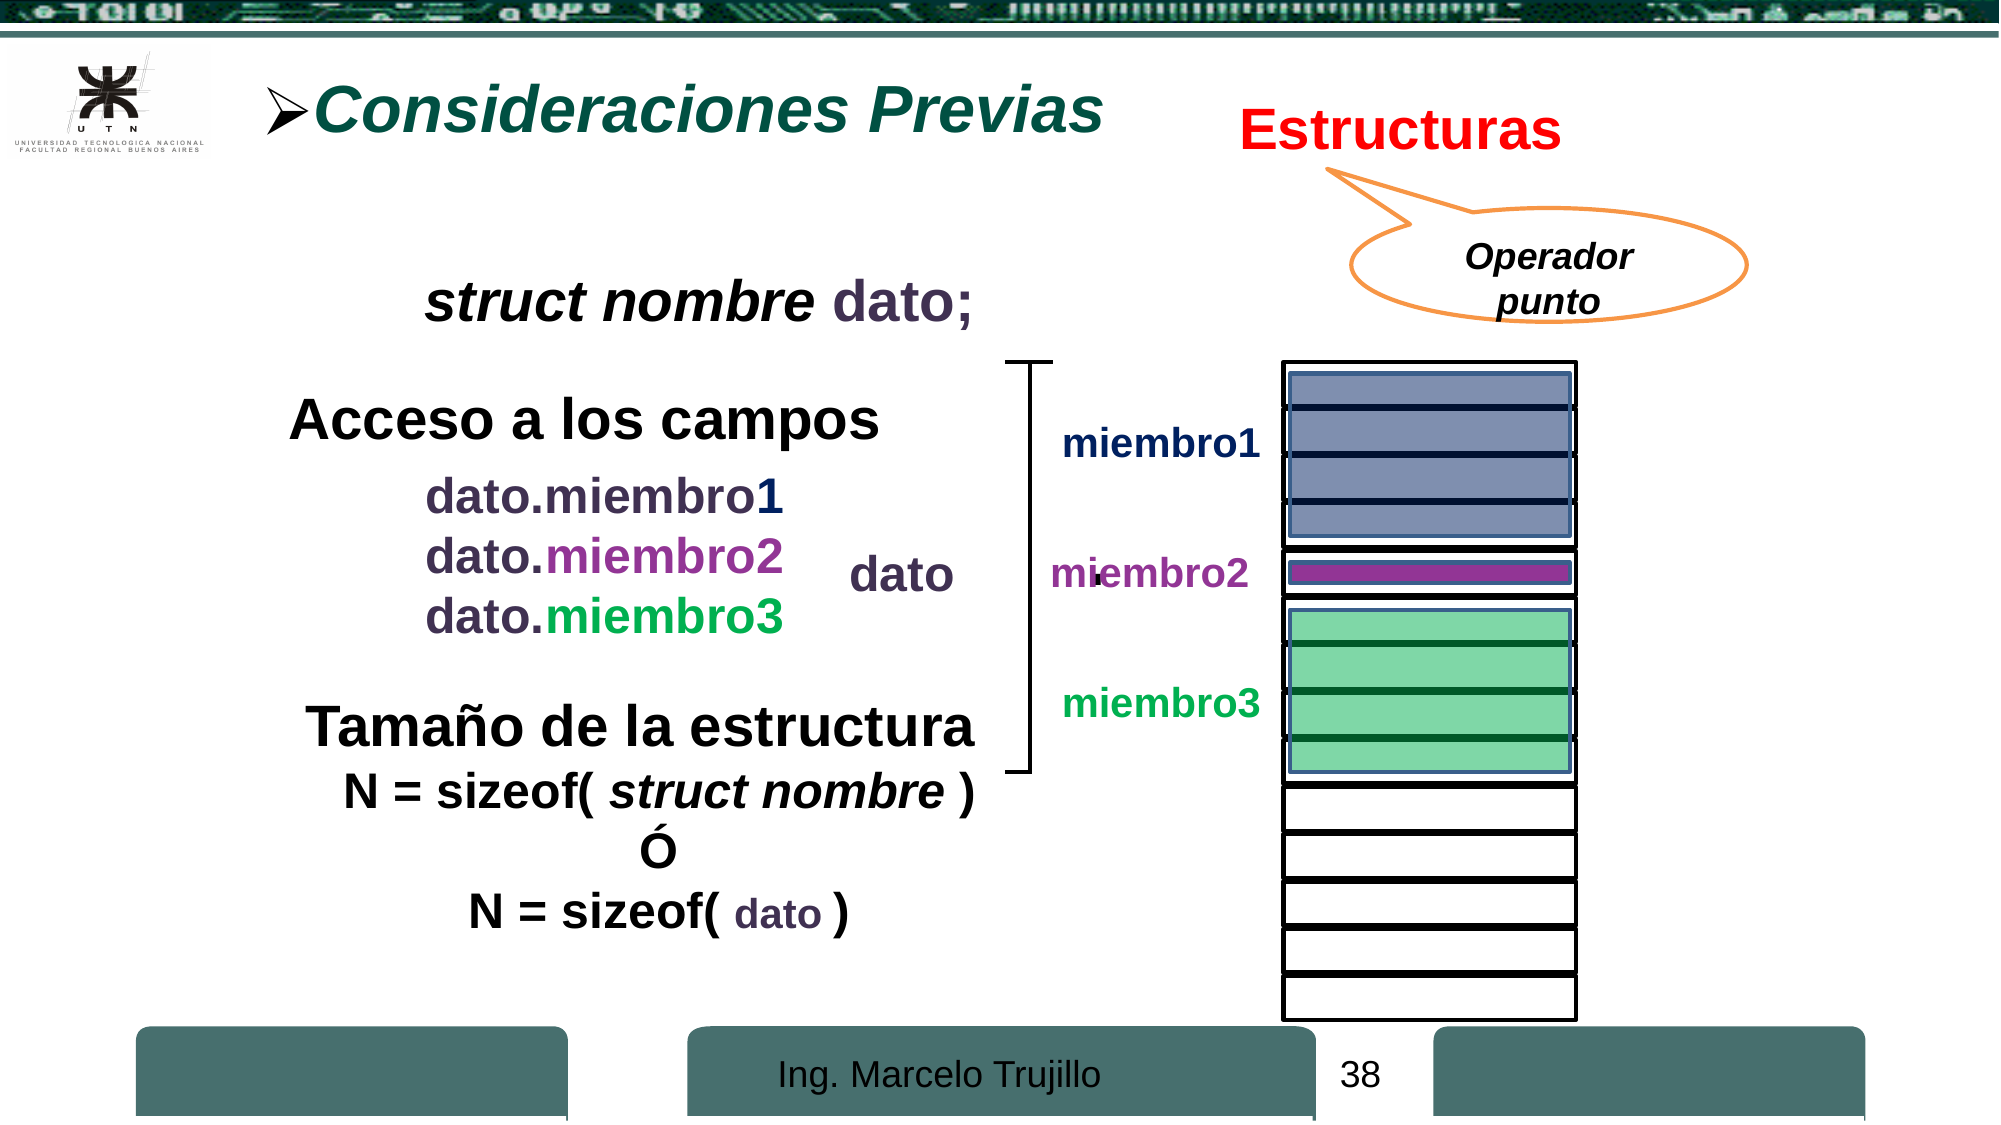

Consideraciones Previas
Estructuras

Operador punto
Acceso a los campos
dato.miembro1
dato.miembro2
dato.miembro3
.
struct nombre dato;

miembro1
dato
miembro2

miembro3

Tamaño de la estructura
N = sizeof( struct nombre )
Ó
N = sizeof( dato )
Ing. Marcelo Trujillo
38